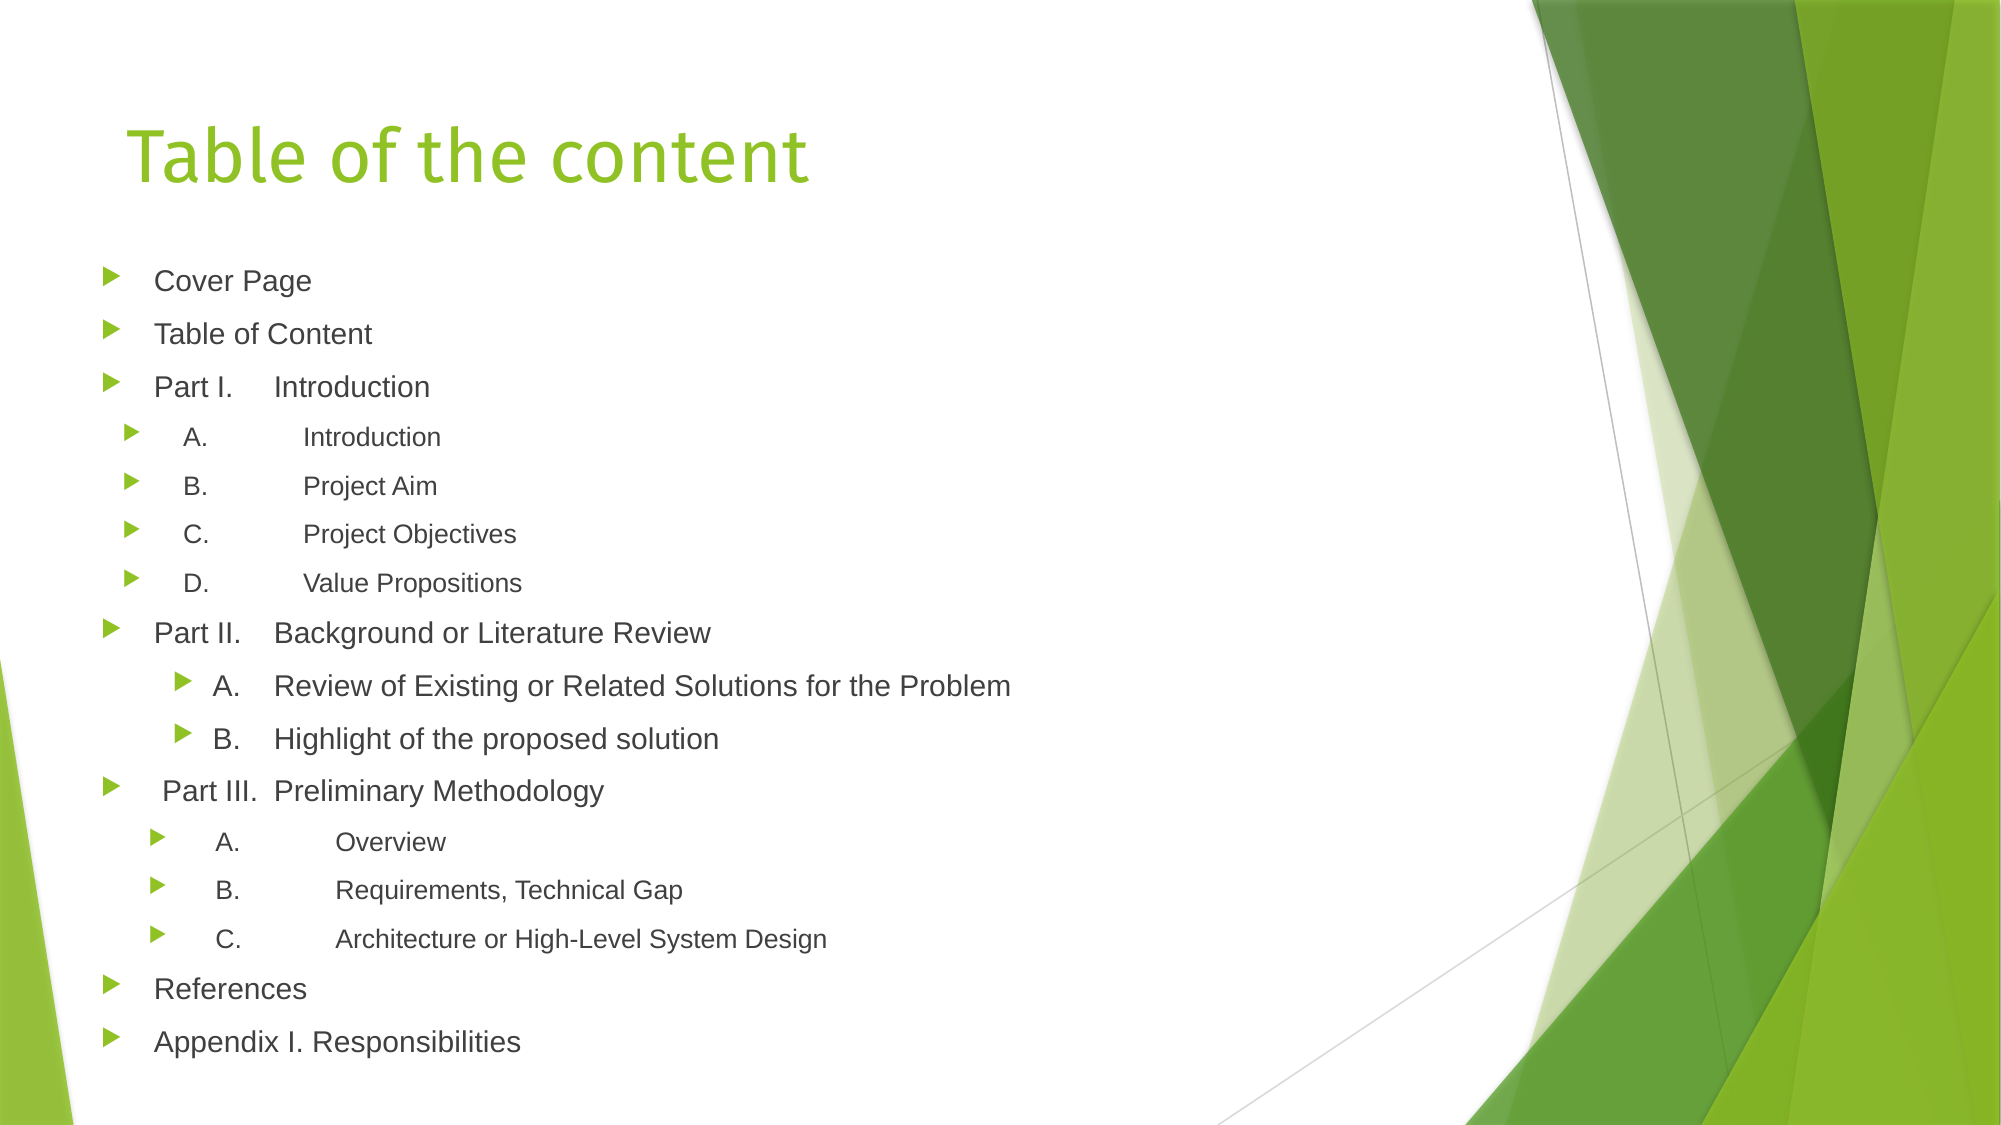

# Table of the content
Cover Page
Table of Content
Part I.		Introduction
A.	Introduction
B.	Project Aim
C. 	Project Objectives
D.	Value Propositions
Part II.		Background or Literature Review
A.	Review of Existing or Related Solutions for the Problem
B.	Highlight of the proposed solution
 Part III.	Preliminary Methodology
A.		Overview
B. 	Requirements, Technical Gap
C.		Architecture or High-Level System Design
References
Appendix I. Responsibilities